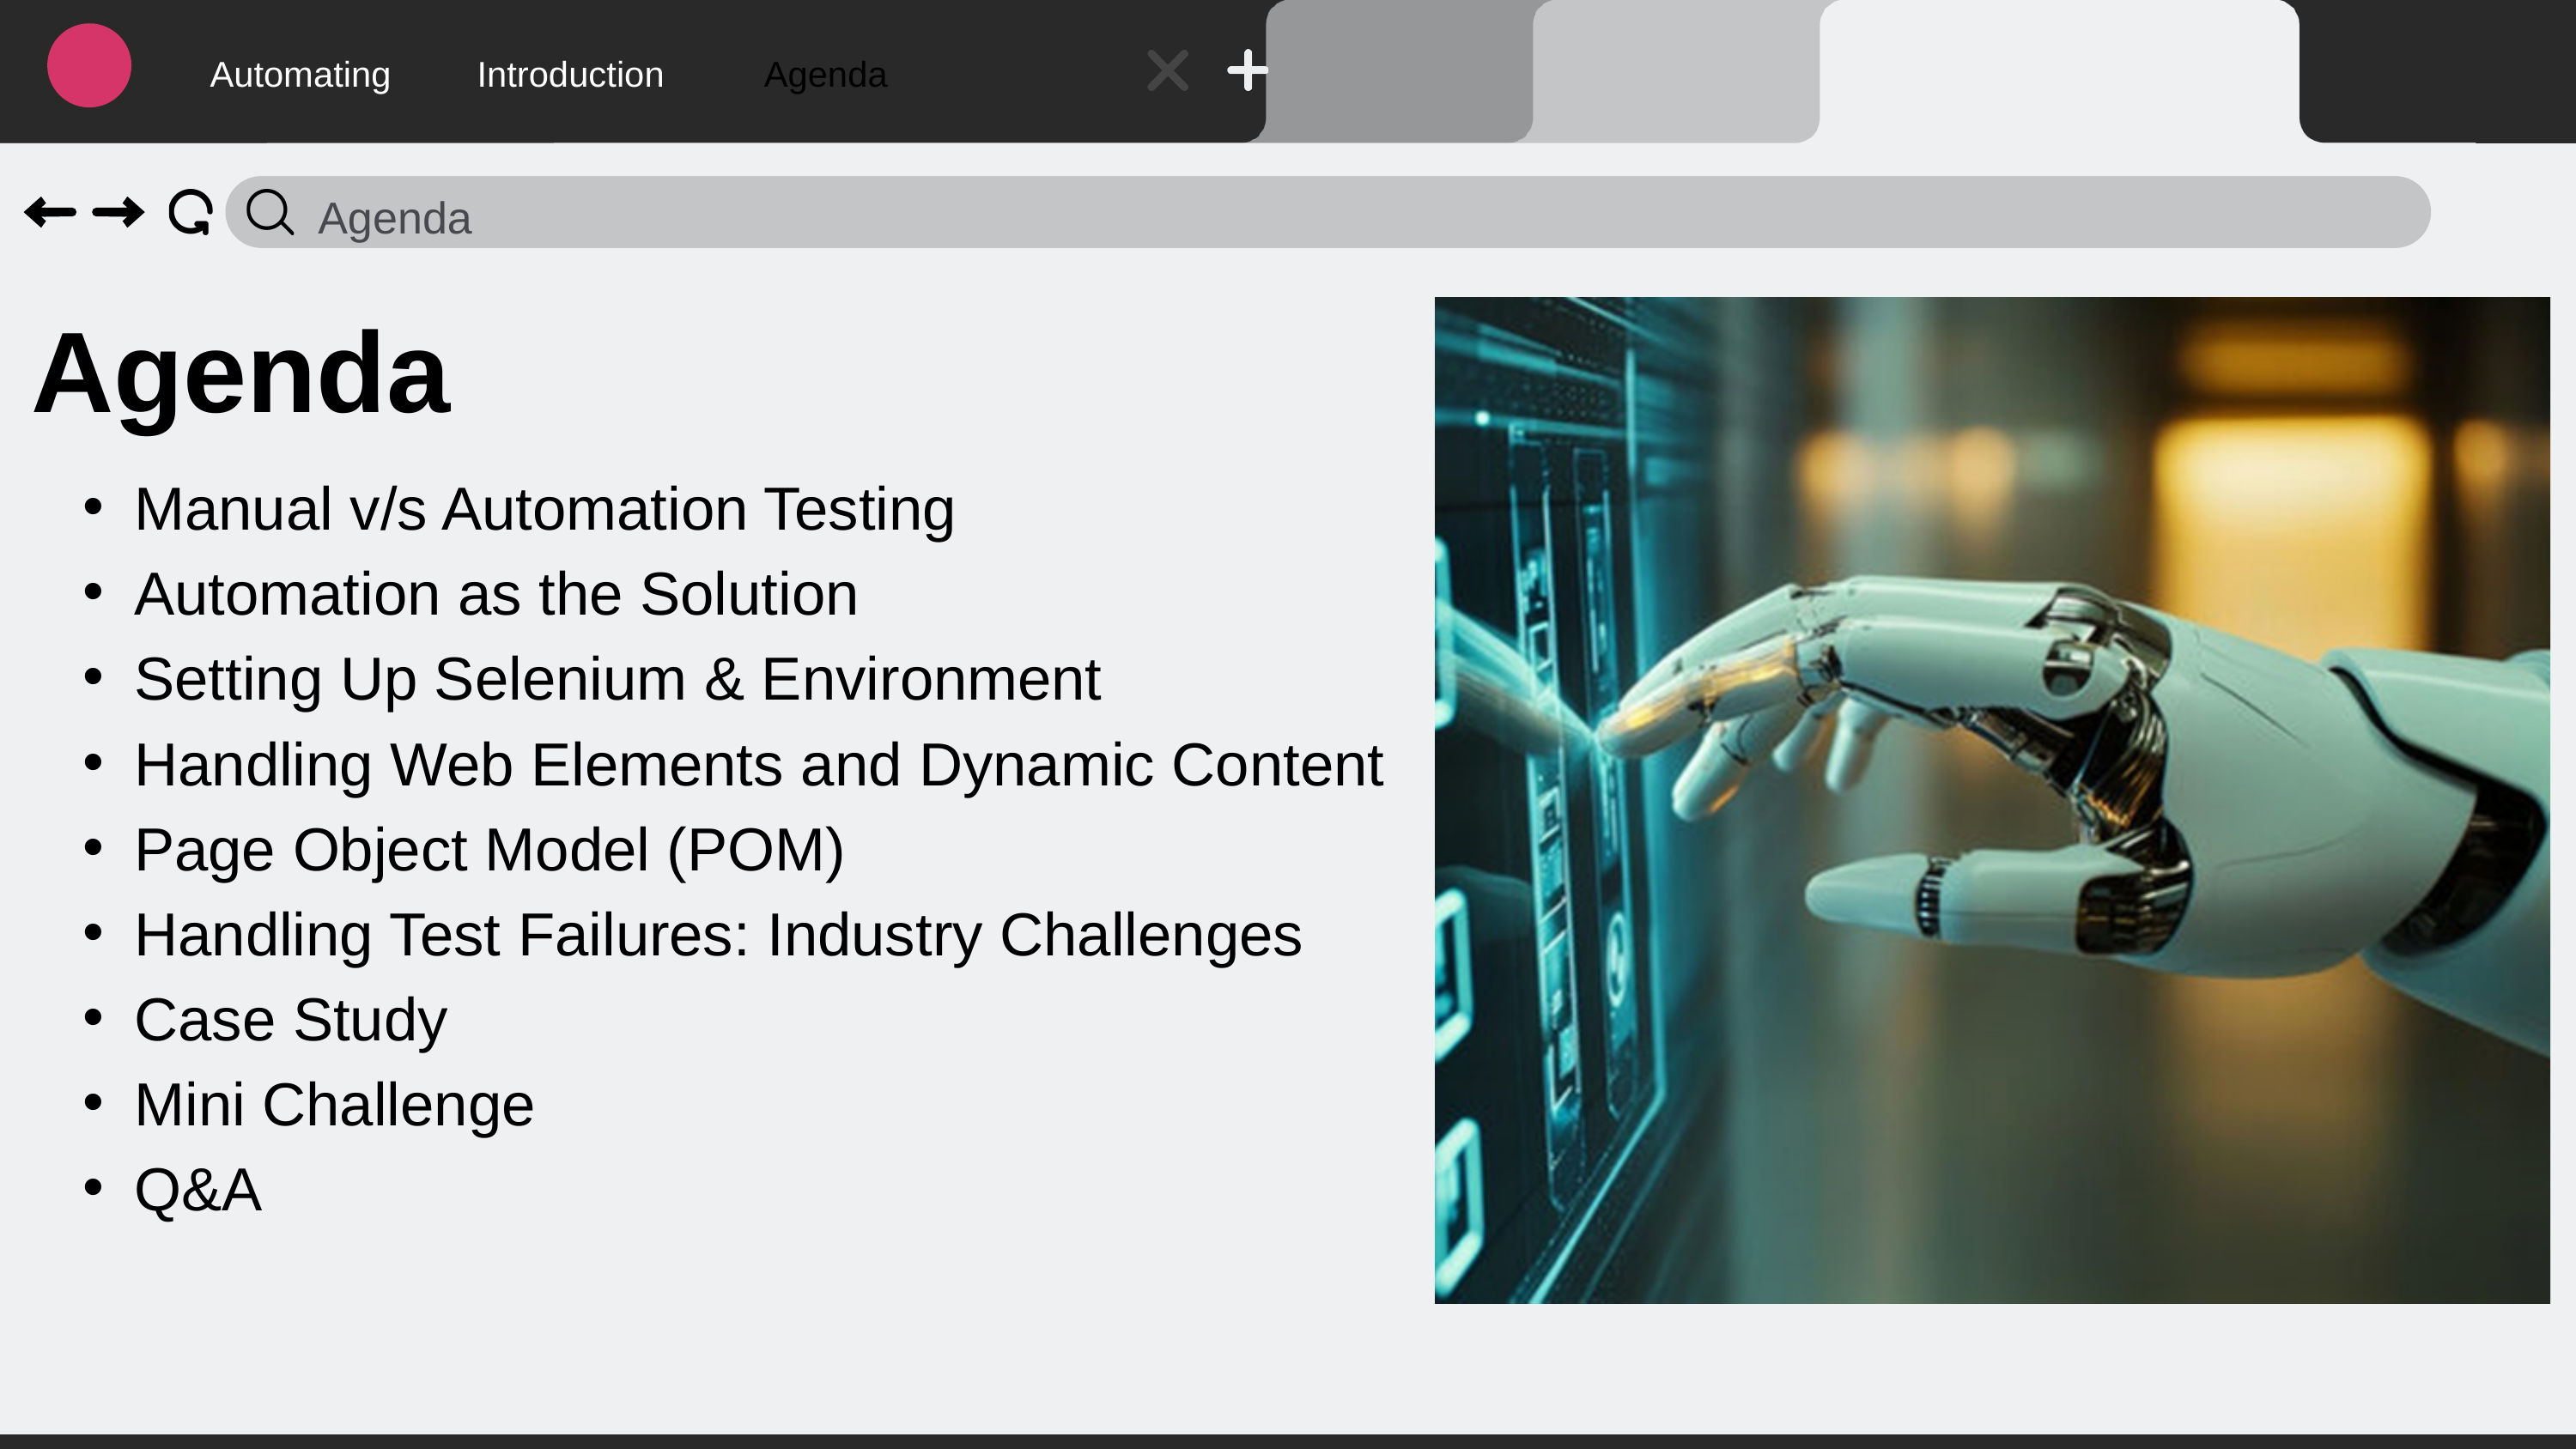

Automating
Introduction
Agenda

Agenda

Agenda

Manual v/s Automation Testing
Automation as the Solution
Setting Up Selenium & Environment
Handling Web Elements and Dynamic Content
Page Object Model (POM)
Handling Test Failures: Industry Challenges
Case Study
Mini Challenge
Q&A